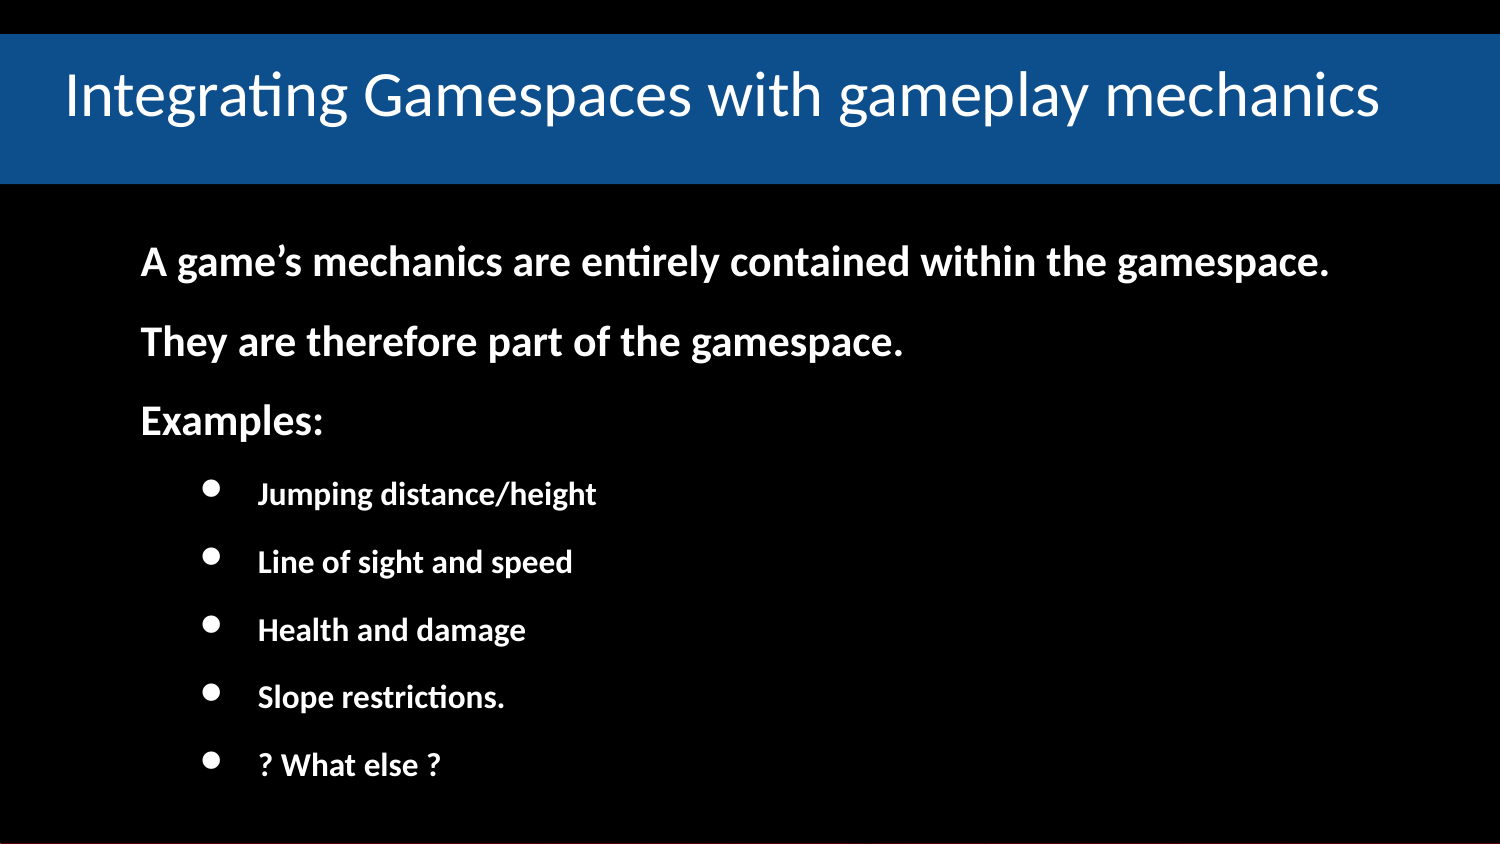

# Integrating Gamespaces with gameplay mechanics
A game’s mechanics are entirely contained within the gamespace.
They are therefore part of the gamespace.
Examples:
Jumping distance/height
Line of sight and speed
Health and damage
Slope restrictions.
? What else ?